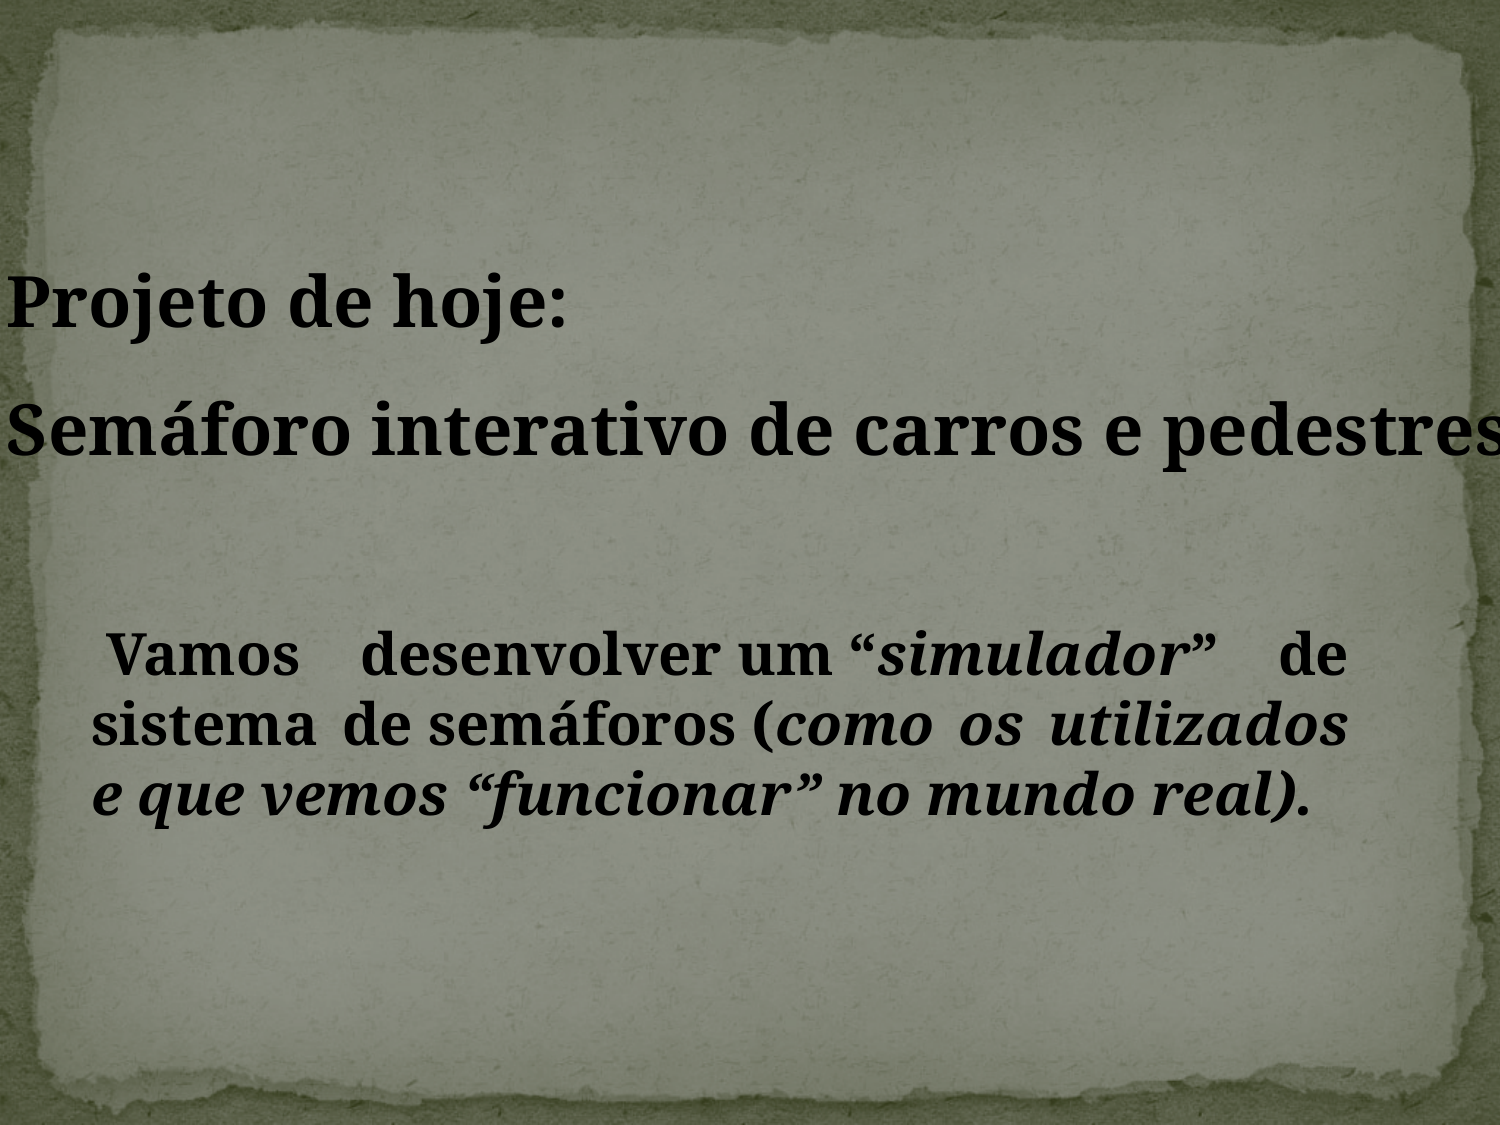

Projeto de hoje:
Semáforo interativo de carros e pedestres
 Vamos desenvolver um “simulador” de sistema de semáforos (como os utilizados e que vemos “funcionar” no mundo real).